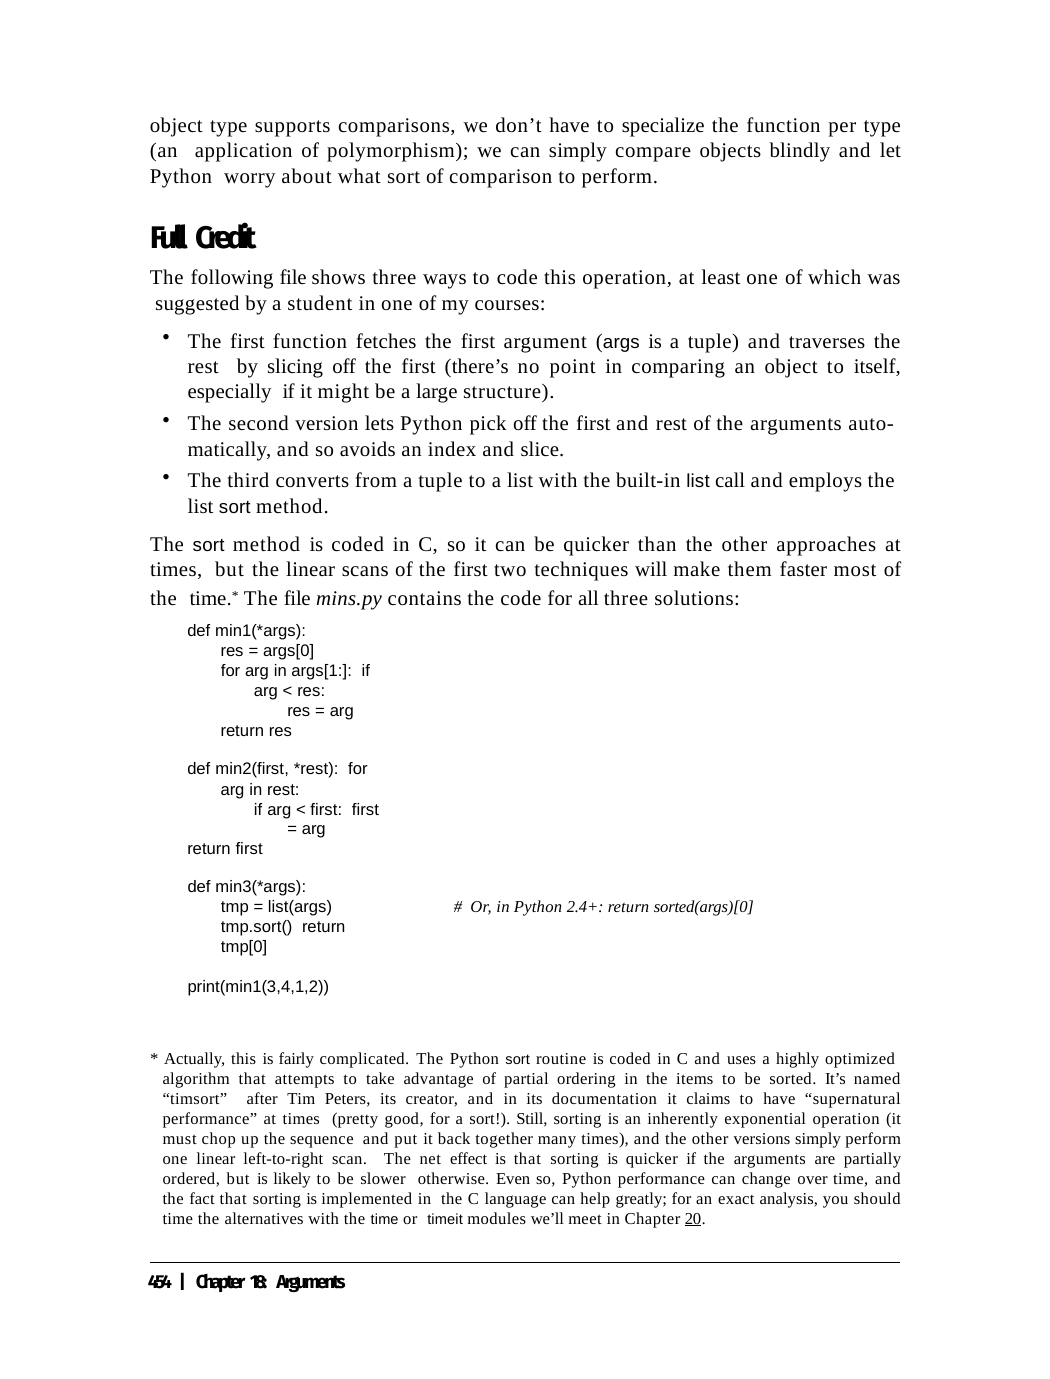

object type supports comparisons, we don’t have to specialize the function per type (an  application of polymorphism); we can simply compare objects blindly and let Python  worry about what sort of comparison to perform.

Full Credit
The following file shows three ways to code this operation, at least one of which was  suggested by a student in one of my courses:
The first function fetches the first argument (args is a tuple) and traverses the rest  by slicing off the first (there’s no point in comparing an object to itself, especially  if it might be a large structure).
The second version lets Python pick off the first and rest of the arguments auto-  matically, and so avoids an index and slice.
The third converts from a tuple to a list with the built-in list call and employs the  list sort method.
The sort method is coded in C, so it can be quicker than the other approaches at times,  but the linear scans of the first two techniques will make them faster most of the  time.* The file mins.py contains the code for all three solutions:
def min1(*args):  res = args[0]
for arg in args[1:]:  if arg < res:
res = arg  return res

def min2(first, *rest):  for arg in rest:
if arg < first:  first = arg
return first
def min3(*args):
tmp = list(args)  tmp.sort()  return tmp[0]
# Or, in Python 2.4+: return sorted(args)[0]
print(min1(3,4,1,2))
* Actually, this is fairly complicated. The Python sort routine is coded in C and uses a highly optimized  algorithm that attempts to take advantage of partial ordering in the items to be sorted. It’s named “timsort”  after Tim Peters, its creator, and in its documentation it claims to have “supernatural performance” at times  (pretty good, for a sort!). Still, sorting is an inherently exponential operation (it must chop up the sequence  and put it back together many times), and the other versions simply perform one linear left-to-right scan.  The net effect is that sorting is quicker if the arguments are partially ordered, but is likely to be slower  otherwise. Even so, Python performance can change over time, and the fact that sorting is implemented in  the C language can help greatly; for an exact analysis, you should time the alternatives with the time or  timeit modules we’ll meet in Chapter 20.

454  |  Chapter 18:  Arguments